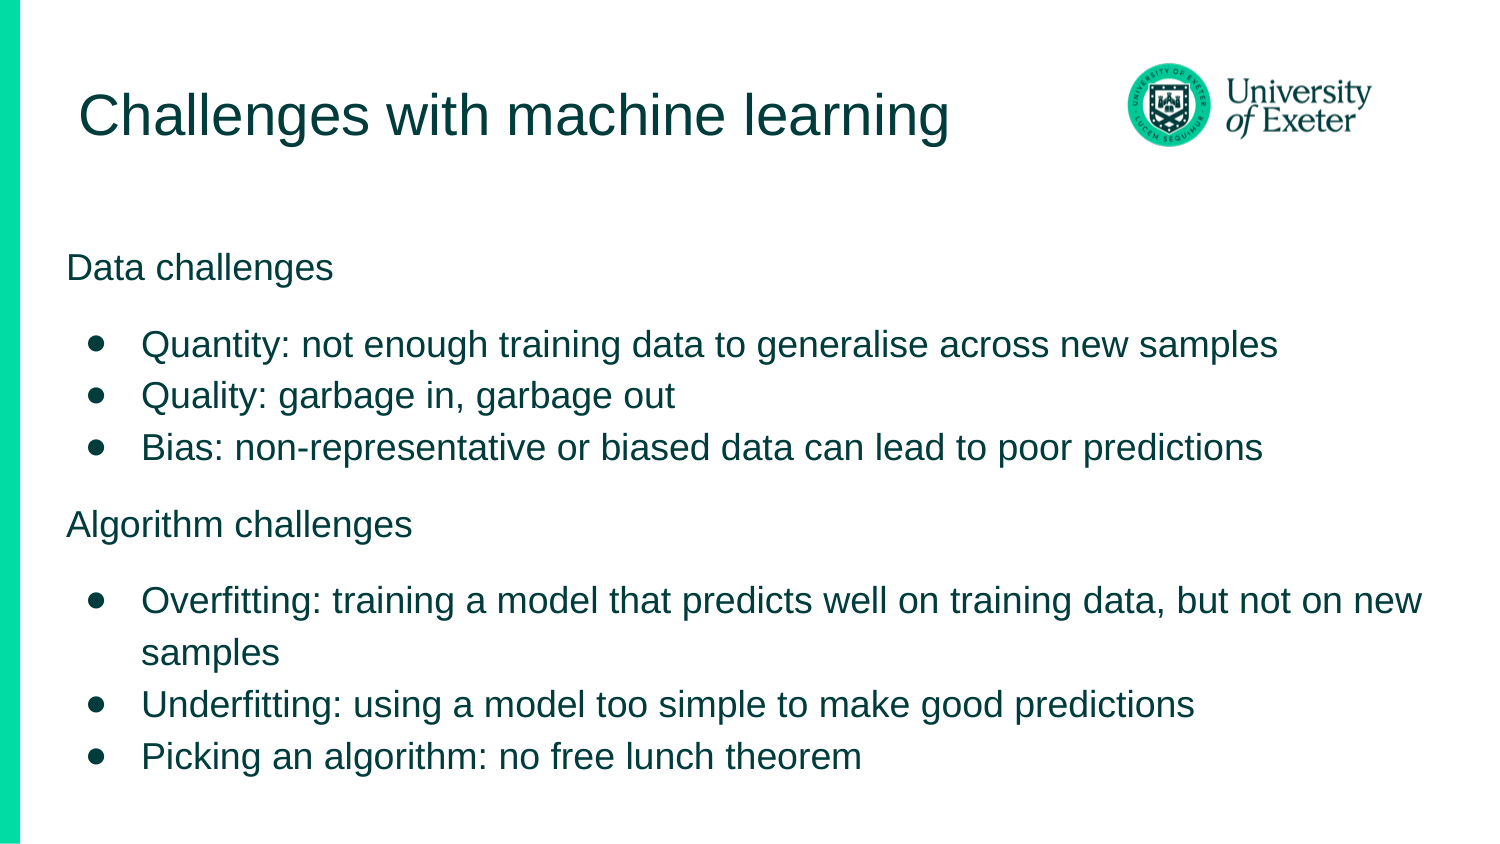

# Challenges with machine learning

Data challenges
Quantity: not enough training data to generalise across new samples
Quality: garbage in, garbage out
Bias: non-representative or biased data can lead to poor predictions
Algorithm challenges
Overfitting: training a model that predicts well on training data, but not on new samples
Underfitting: using a model too simple to make good predictions
Picking an algorithm: no free lunch theorem